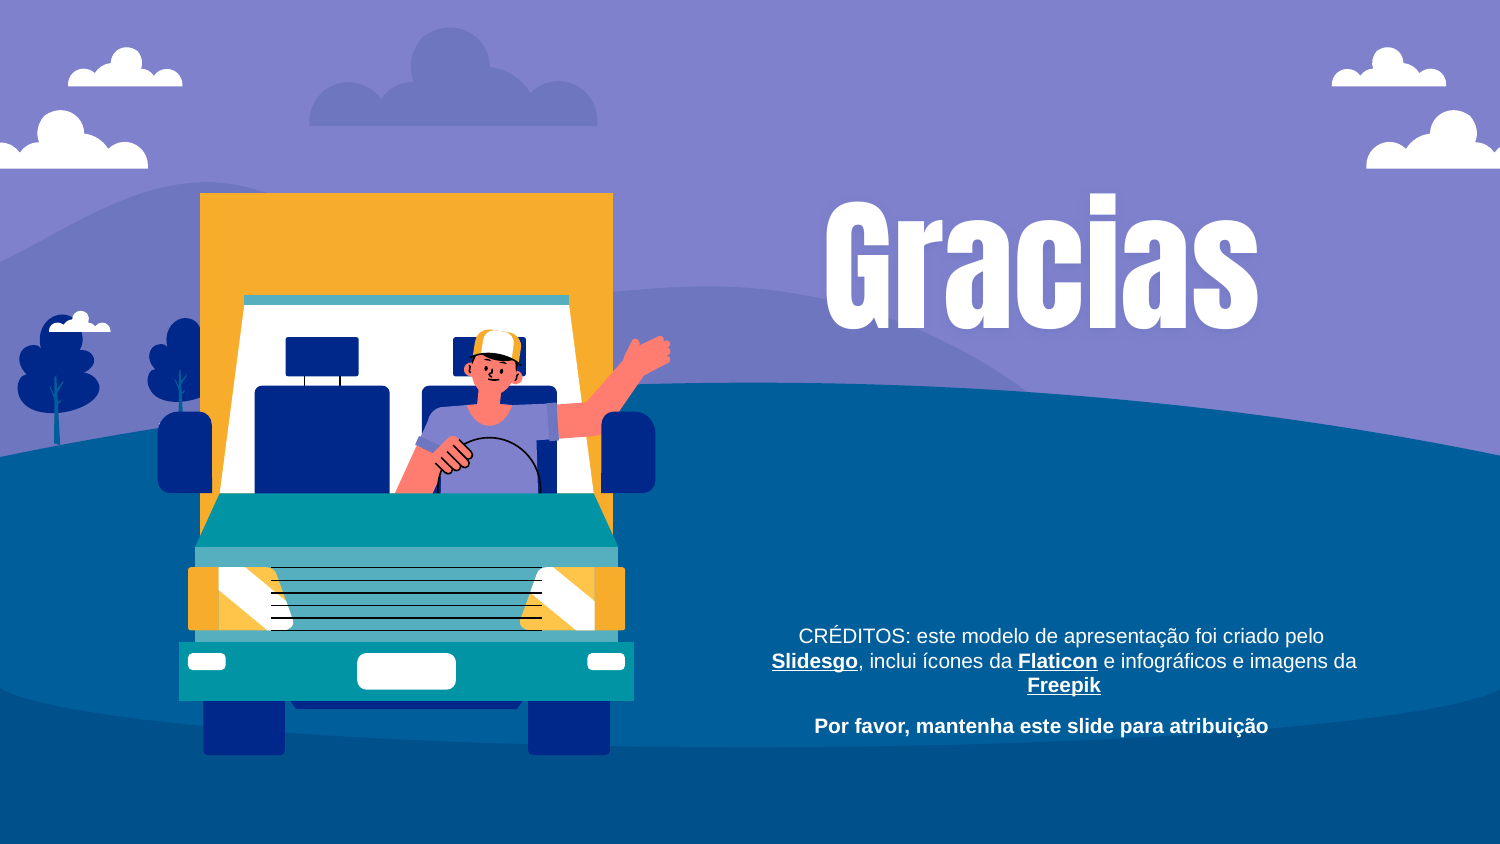

# Gracias

Por favor, mantenha este slide para atribuição